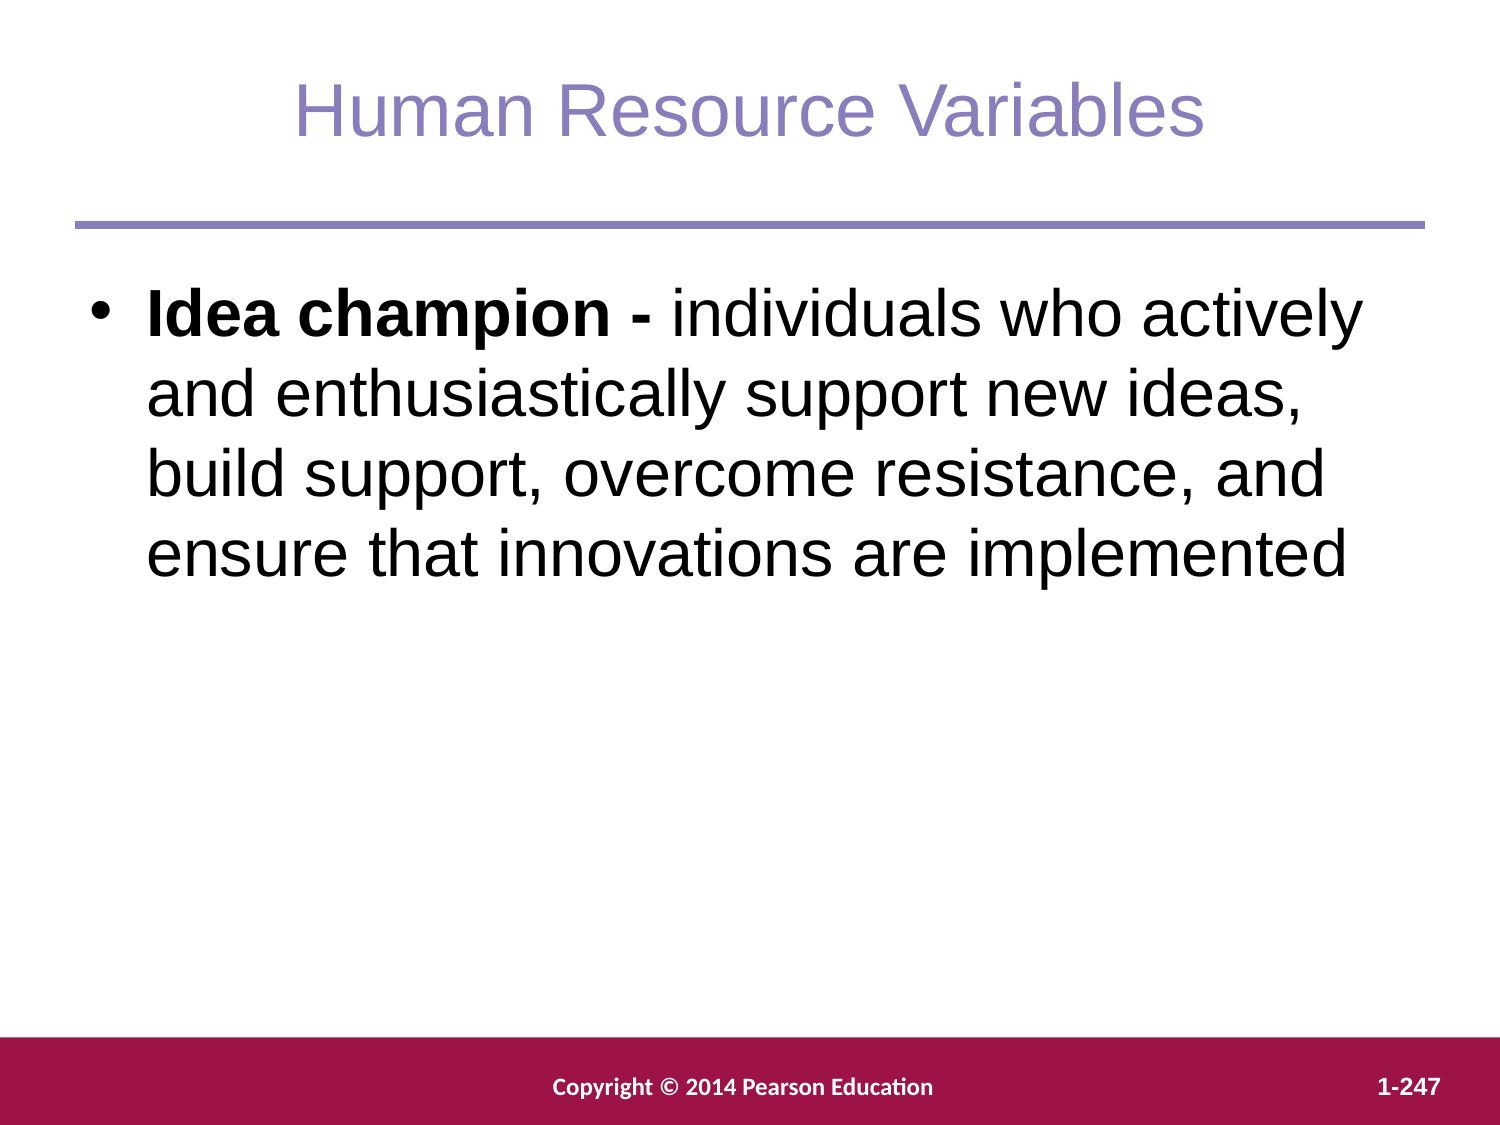

Human Resource Variables
Idea champion - individuals who actively and enthusiastically support new ideas, build support, overcome resistance, and ensure that innovations are implemented